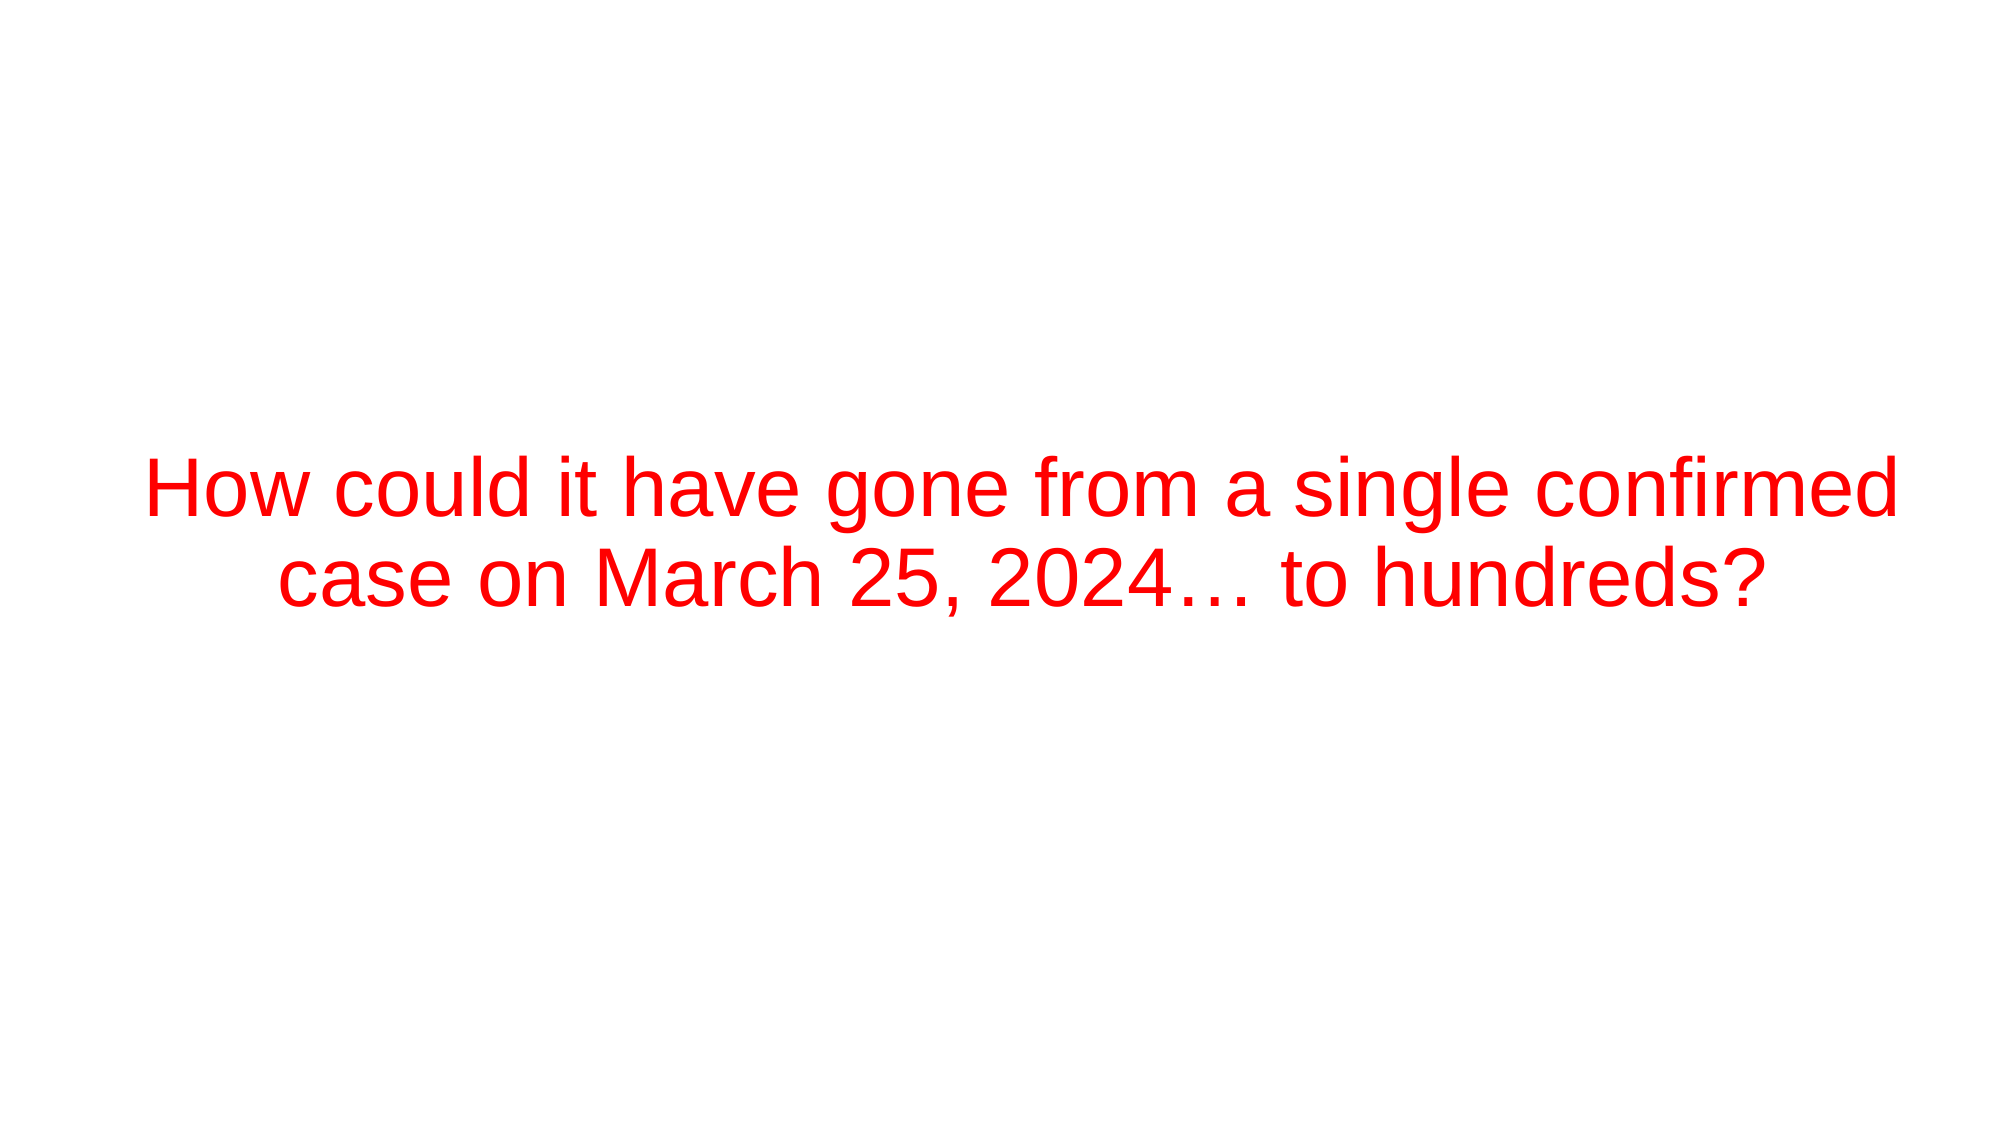

# How could it have gone from a single confirmed case on March 25, 2024… to hundreds?